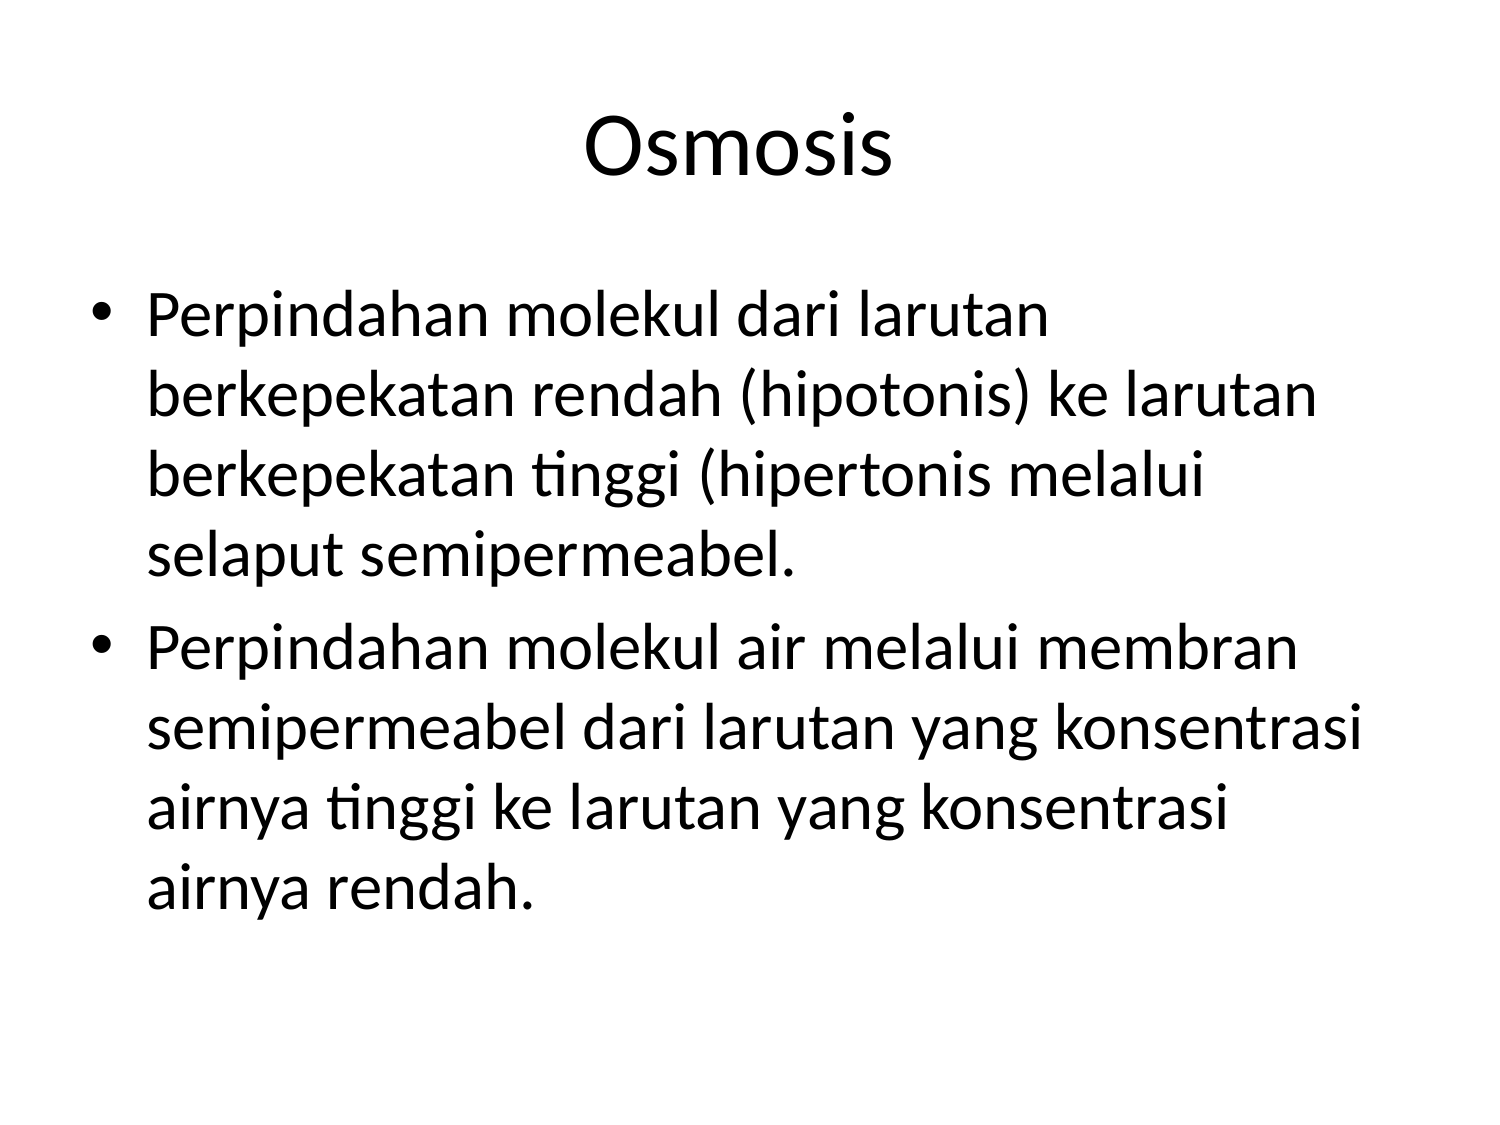

# Osmosis
Perpindahan molekul dari larutan berkepekatan rendah (hipotonis) ke larutan berkepekatan tinggi (hipertonis melalui selaput semipermeabel.
Perpindahan molekul air melalui membran semipermeabel dari larutan yang konsentrasi airnya tinggi ke larutan yang konsentrasi airnya rendah.